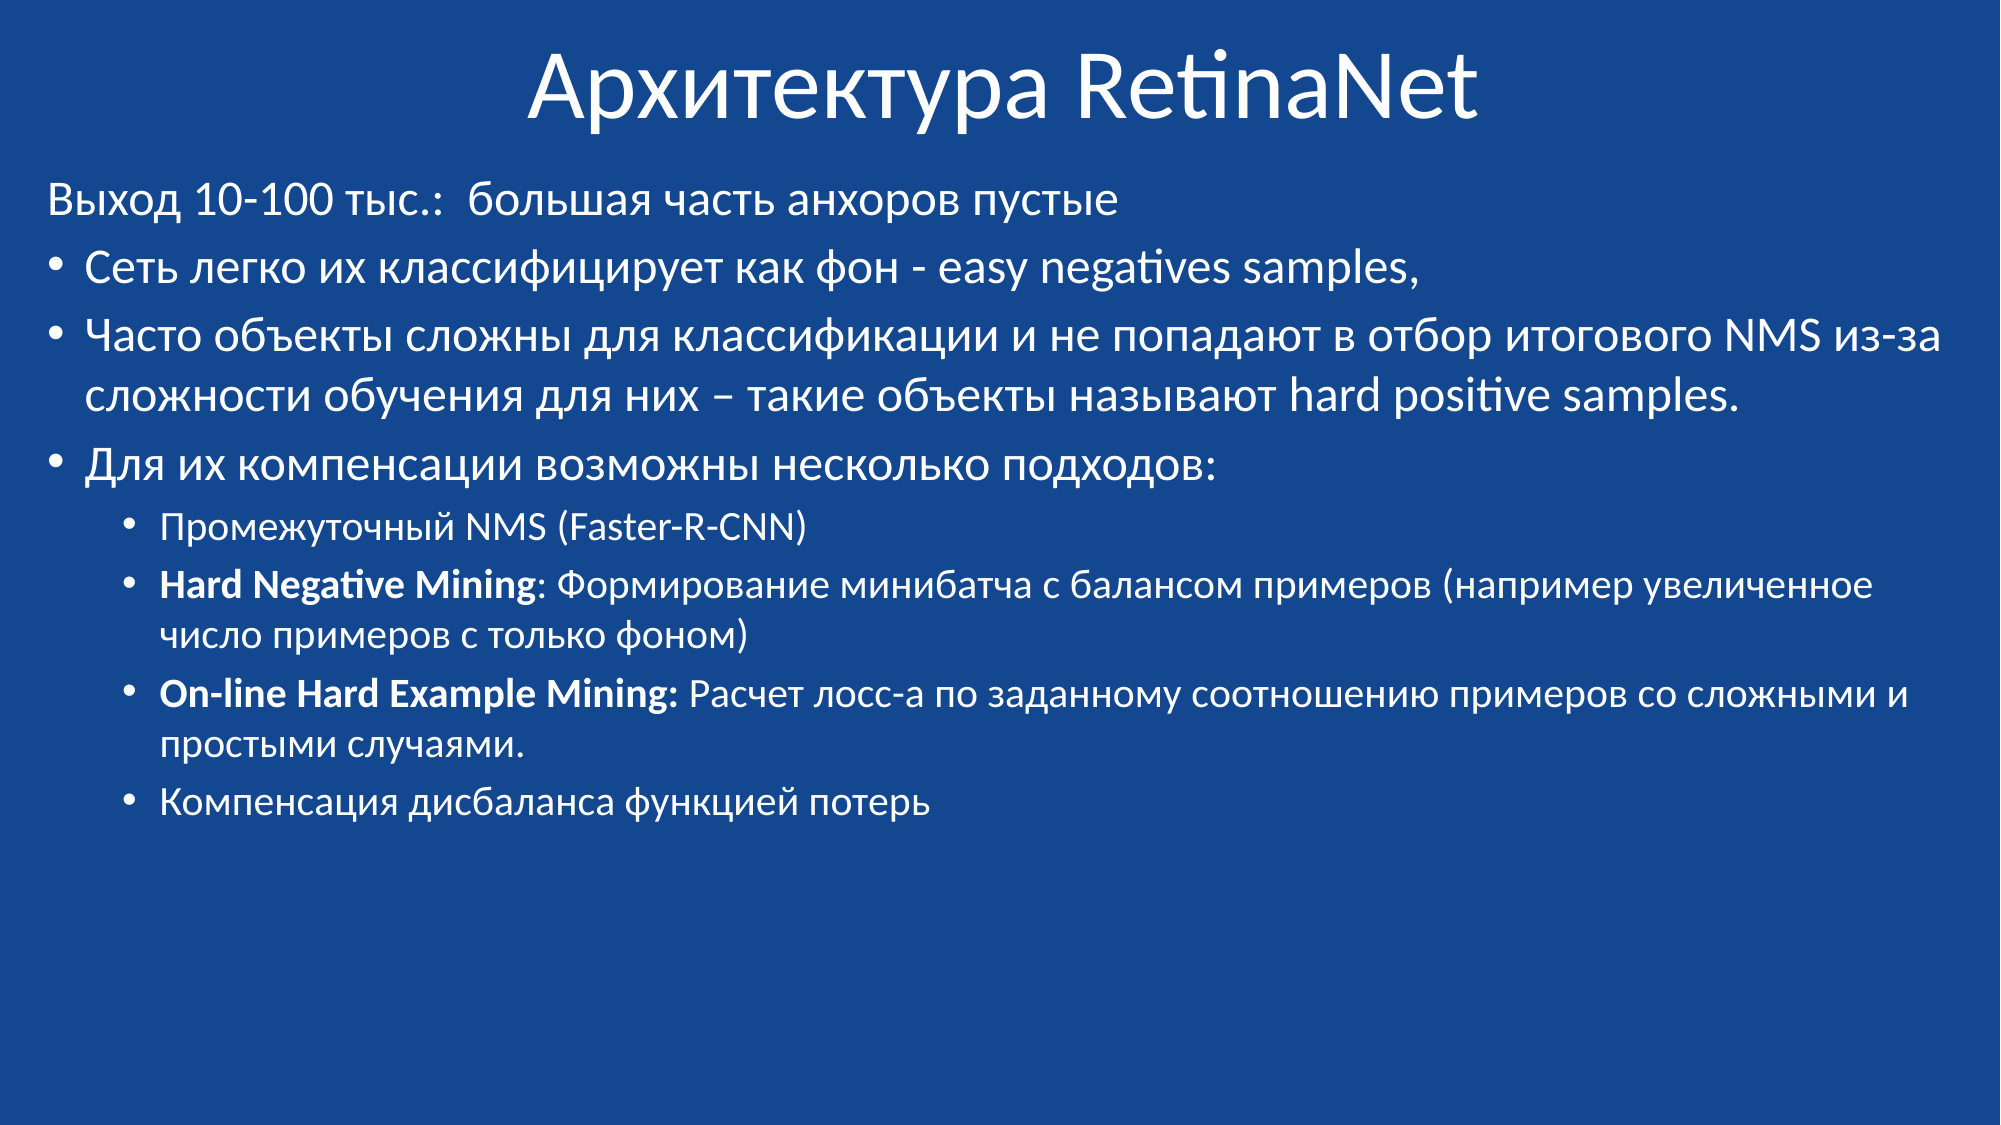

# Архитектура RetinaNet
Выход 10-100 тыс.:  большая часть анхоров пустые
Сеть легко их классифицирует как фон - easy negatives samples,
Часто объекты сложны для классификации и не попадают в отбор итогового NMS из-за сложности обучения для них – такие объекты называют hard positive samples.
Для их компенсации возможны несколько подходов:
Промежуточный NMS (Faster-R-CNN)
Hard Negative Mining: Формирование минибатча с балансом примеров (например увеличенное число примеров с только фоном)
On-line Hard Example Mining: Расчет лосс-а по заданному соотношению примеров со сложными и простыми случаями.
Компенсация дисбаланса функцией потерь